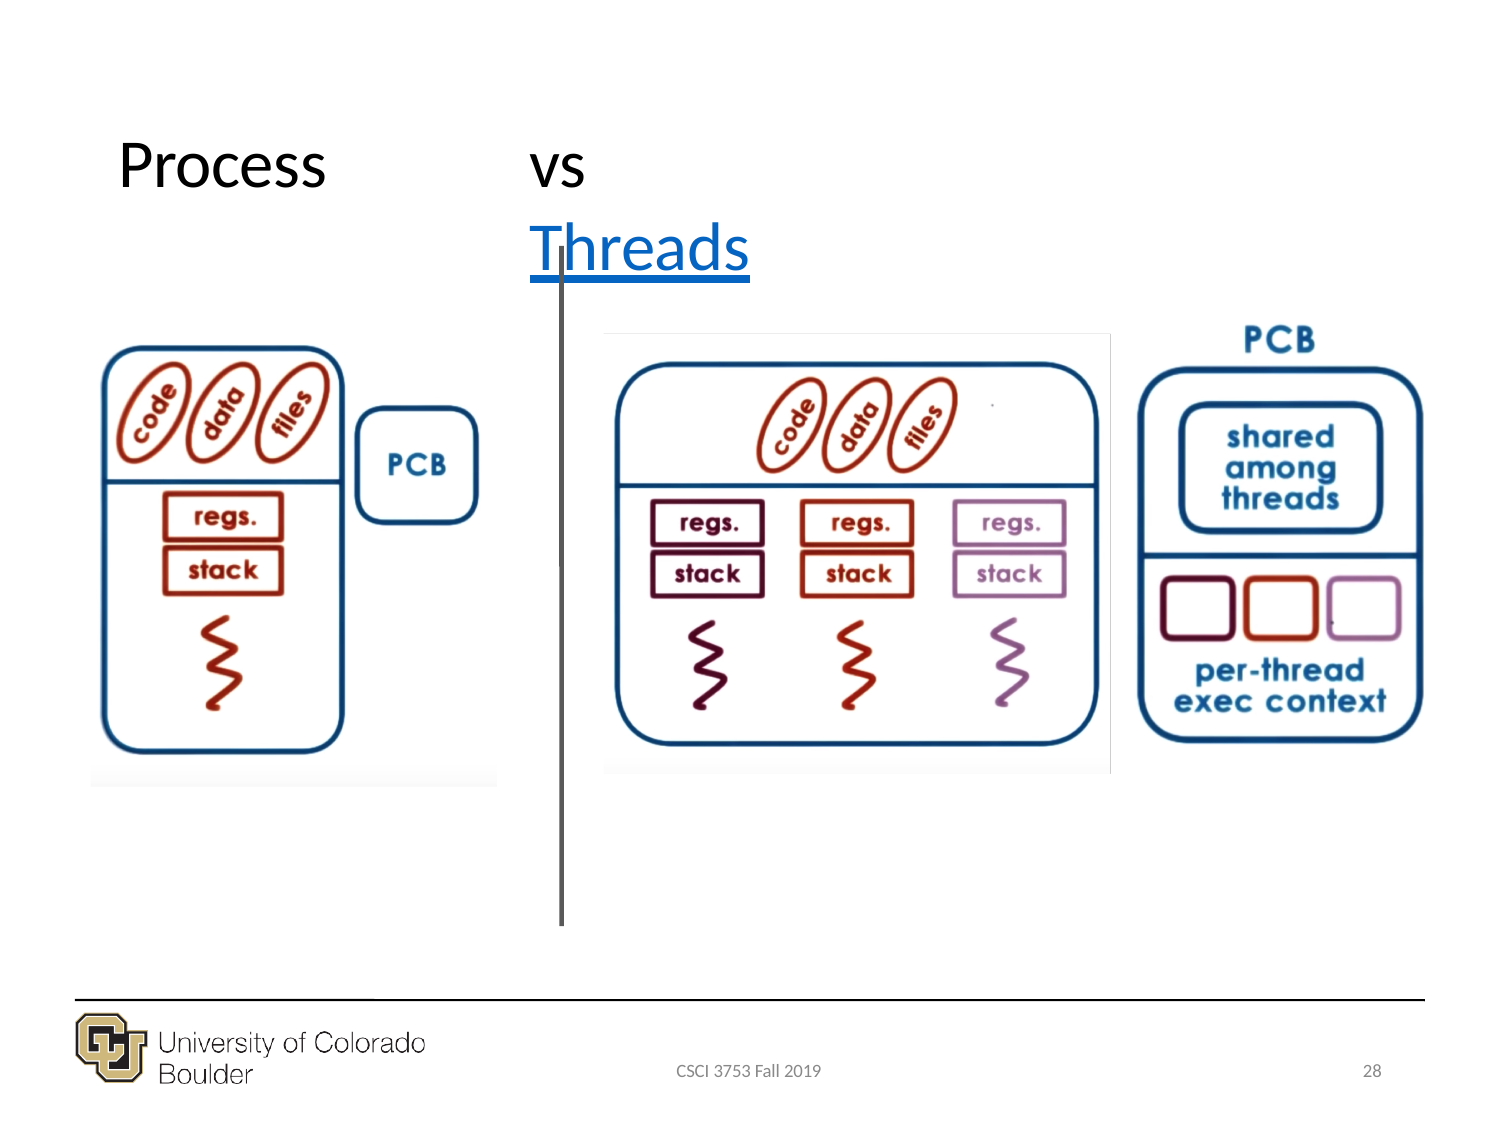

Process
# vs	Threads

CSCI 3753 Fall 2019
28